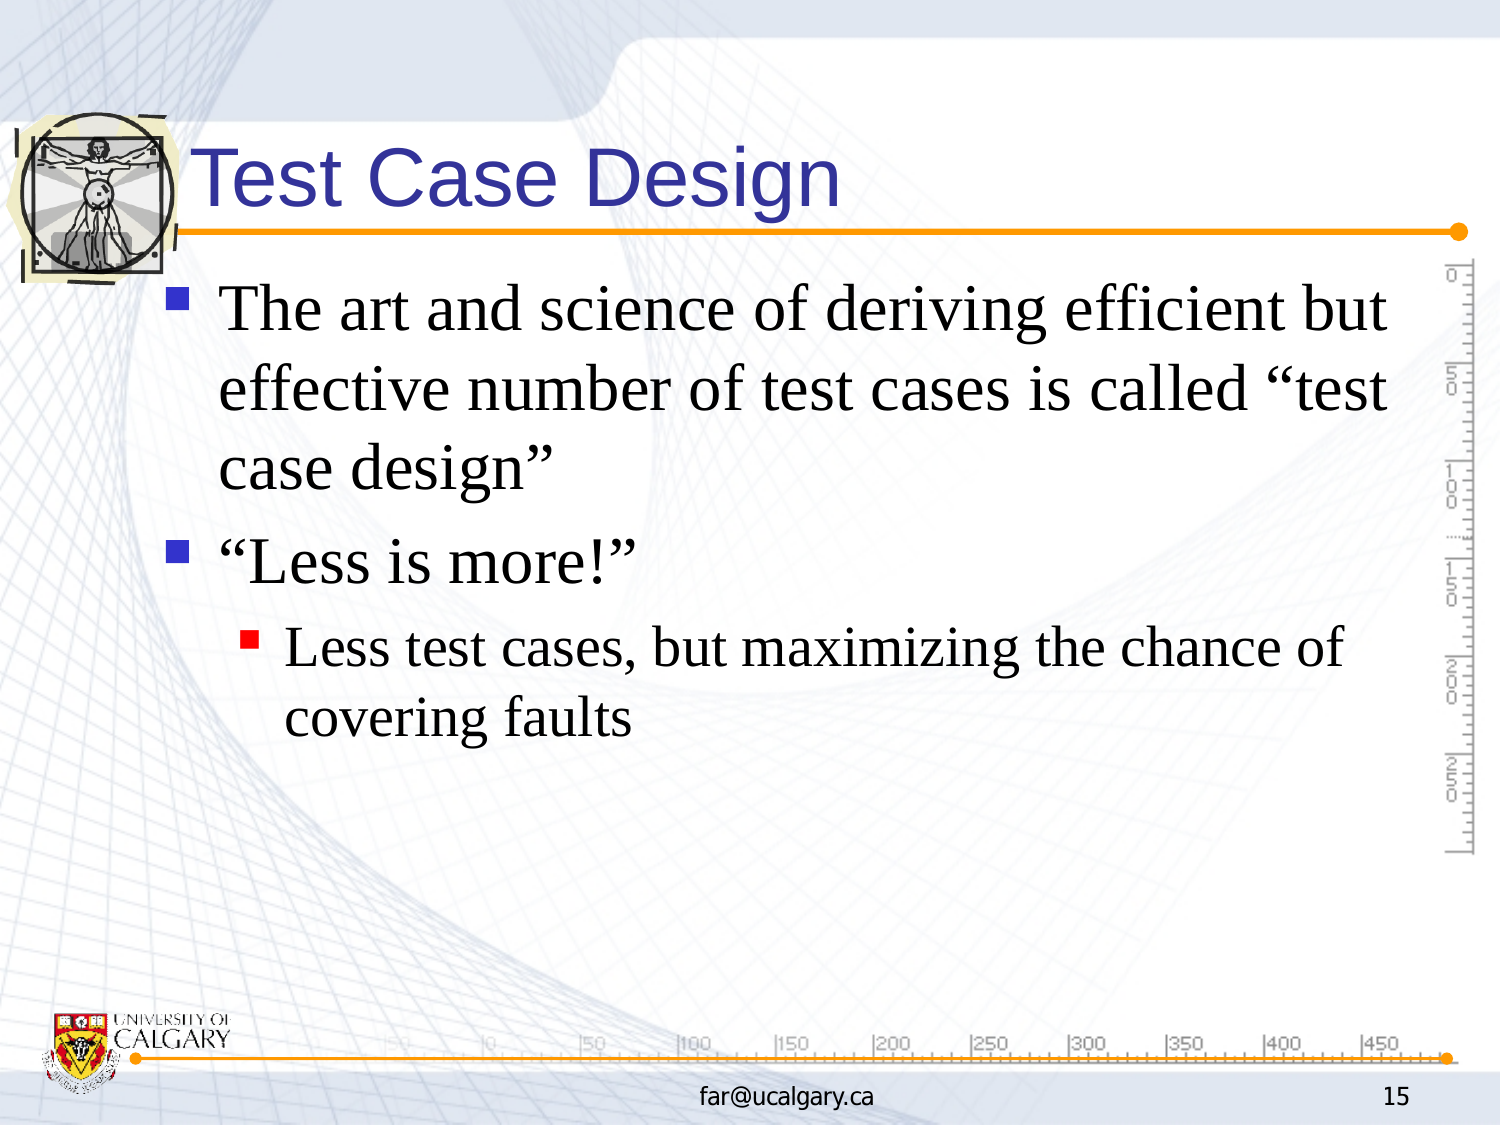

# Test Case Design
The art and science of deriving efficient but effective number of test cases is called “test case design”
“Less is more!”
Less test cases, but maximizing the chance of covering faults

far@ucalgary.ca
15